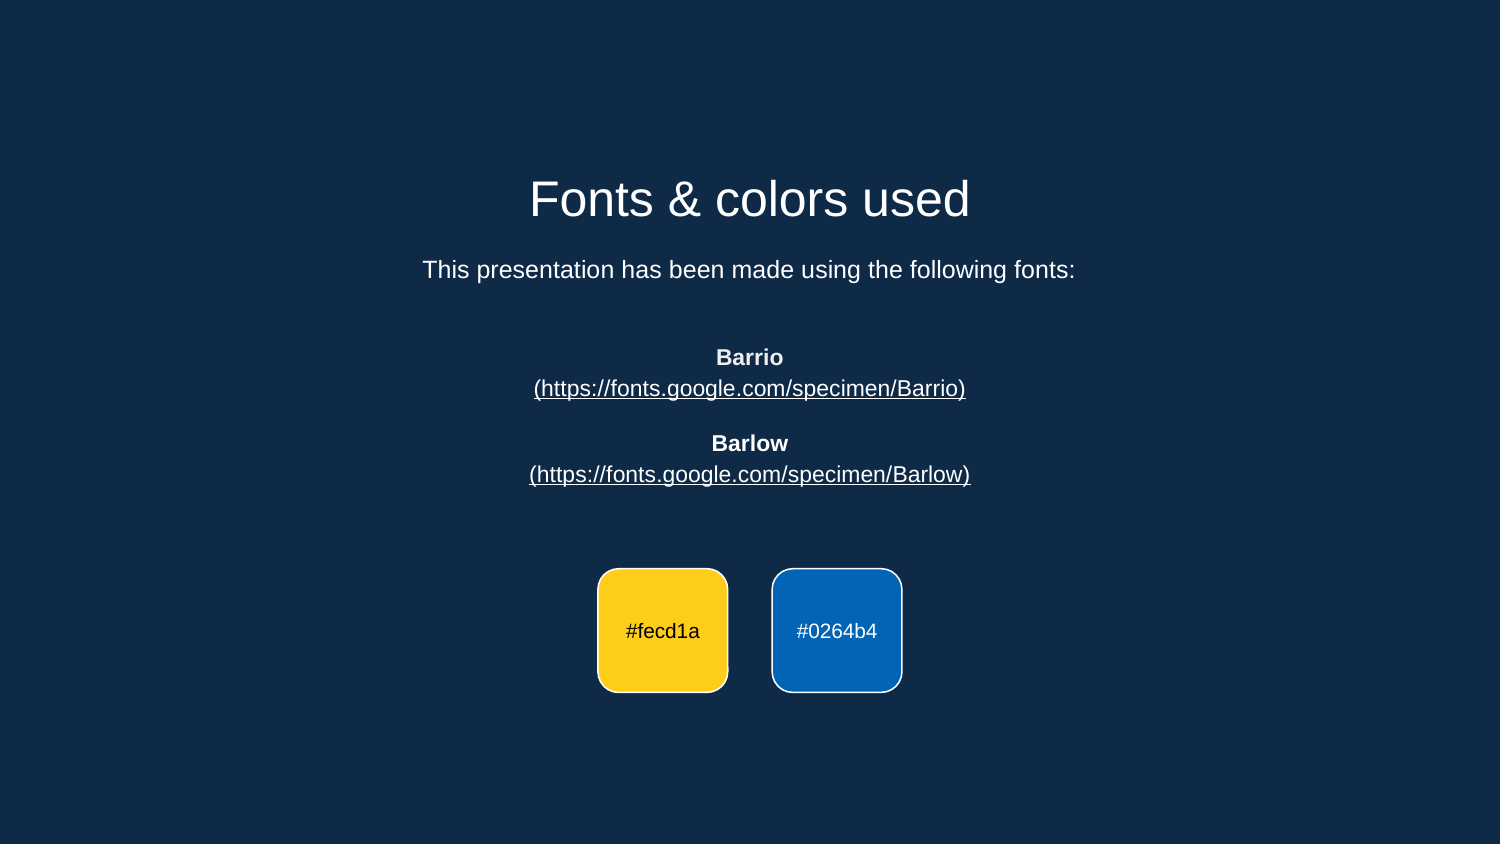

Fonts & colors used
This presentation has been made using the following fonts:

Barrio
(https://fonts.google.com/specimen/Barrio)

Barlow
(https://fonts.google.com/specimen/Barlow)

#fecd1a
#0264b4